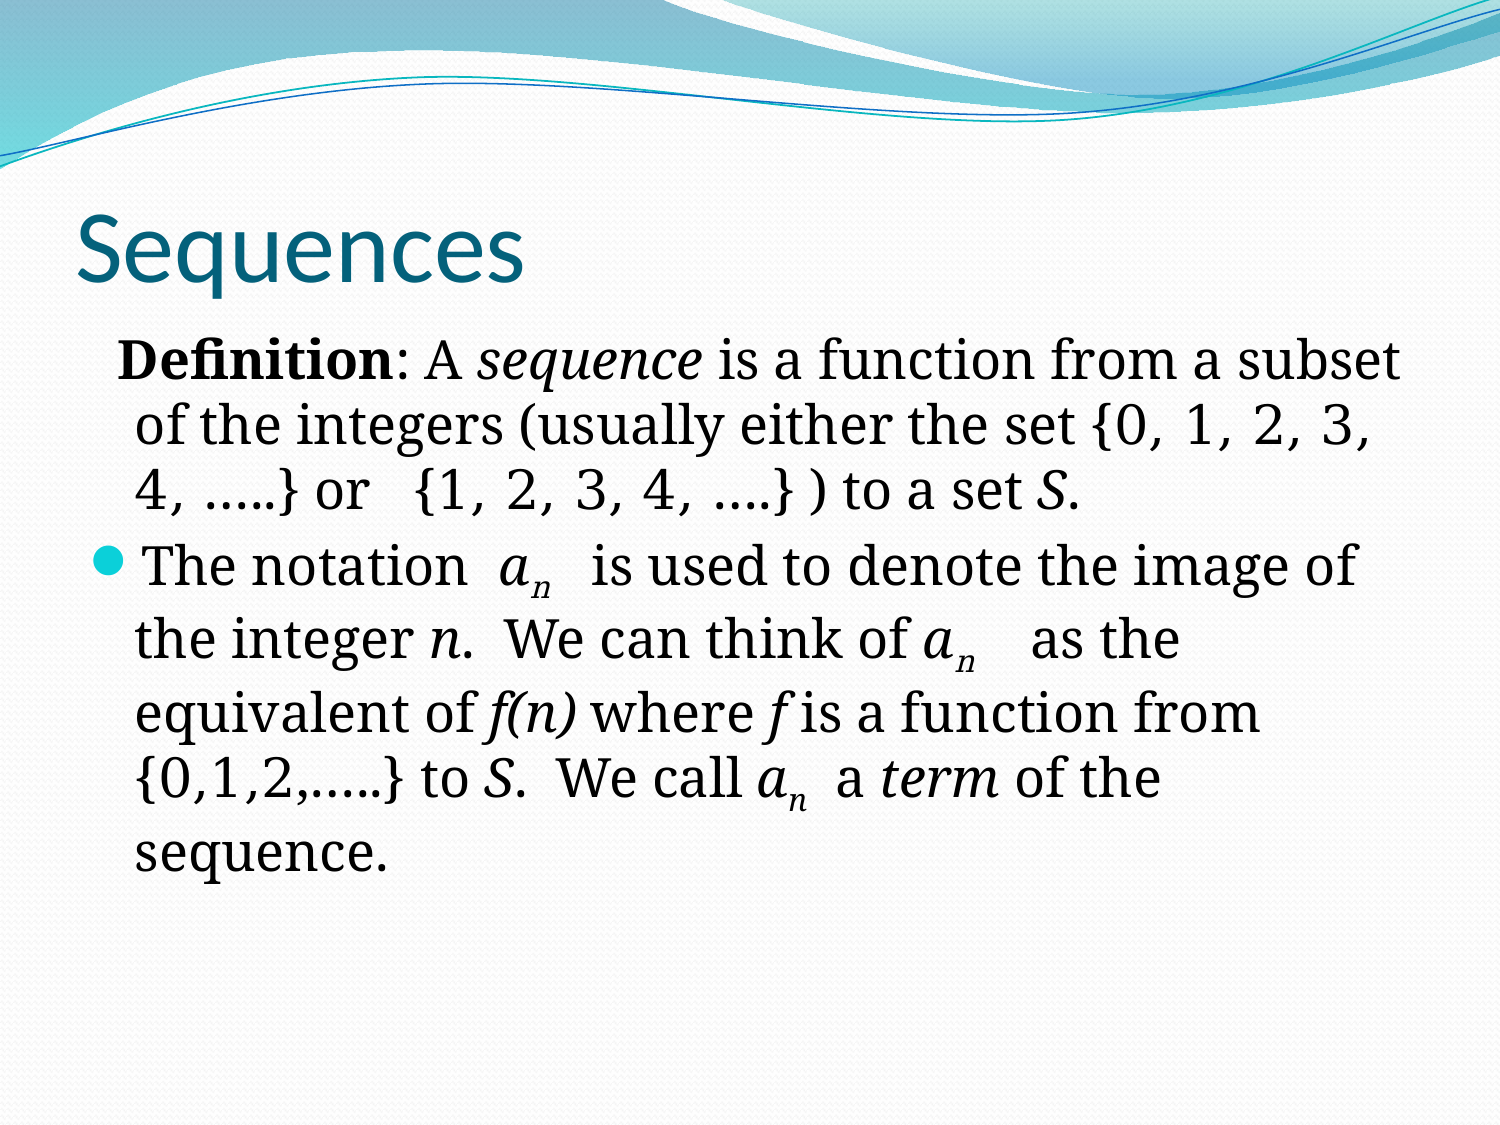

# Sequences
  Definition: A sequence is a function from a subset of the integers (usually either the set {0, 1, 2, 3, 4, …..} or   {1, 2, 3, 4, ….} ) to a set S.
The notation  an   is used to denote the image of the integer n.  We can think of an    as the equivalent of f(n) where f is a function from  {0,1,2,…..} to S.  We call an  a term of the sequence.